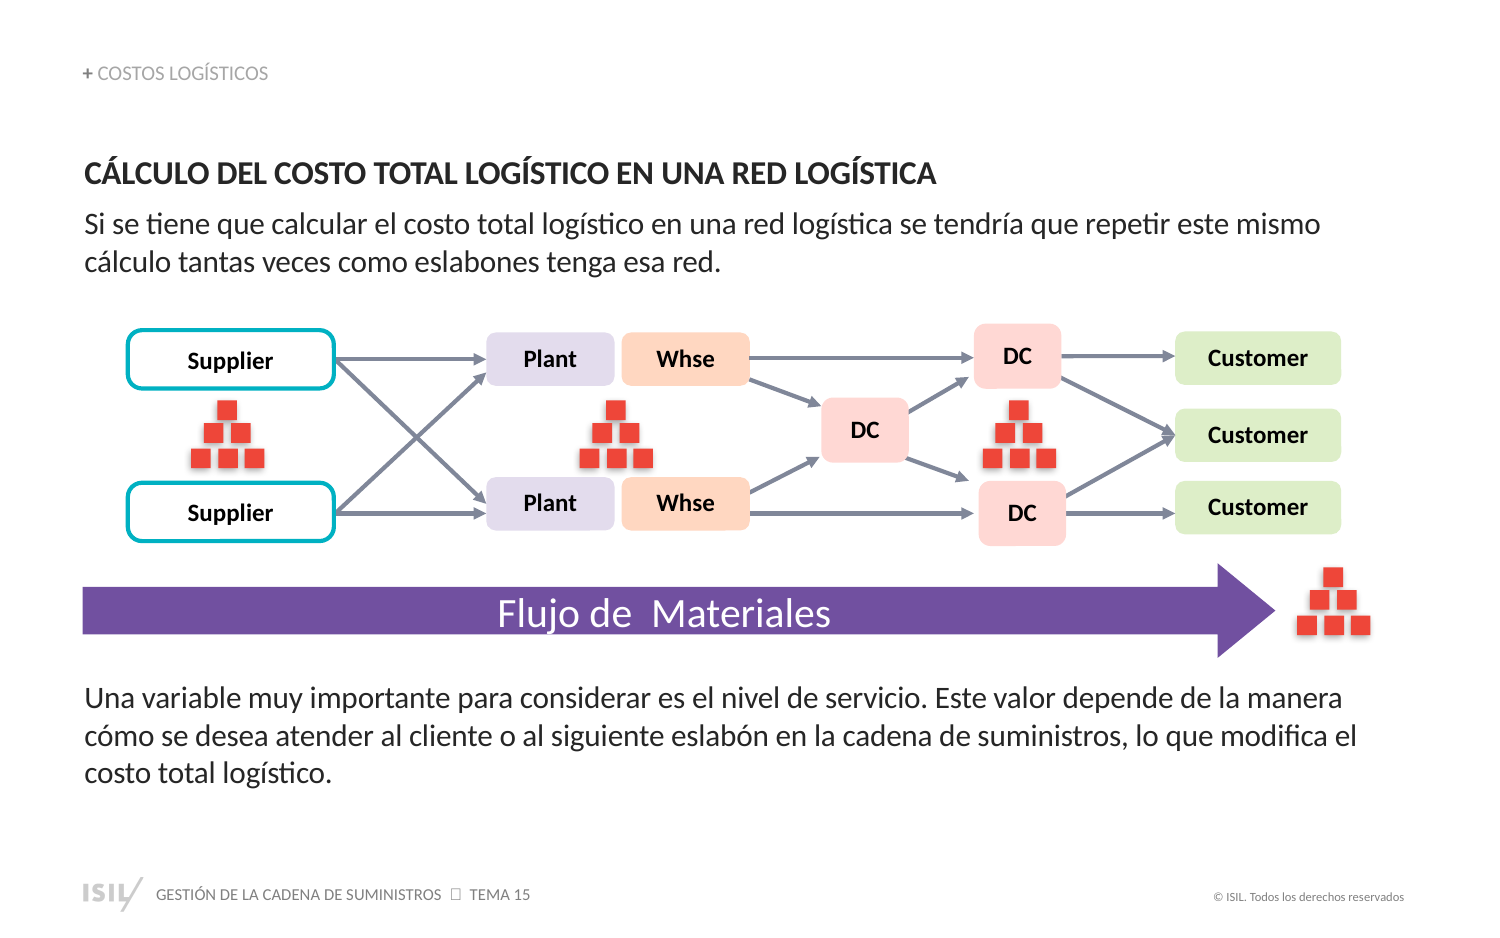

+ COSTOS LOGÍSTICOS
CÁLCULO DEL COSTO TOTAL LOGÍSTICO EN UNA RED LOGÍSTICA
Si se tiene que calcular el costo total logístico en una red logística se tendría que repetir este mismo cálculo tantas veces como eslabones tenga esa red.

Una variable muy importante para considerar es el nivel de servicio. Este valor depende de la manera cómo se desea atender al cliente o al siguiente eslabón en la cadena de suministros, lo que modifica el costo total logístico.
DC
Supplier
Customer
Plant
Whse
DC
Customer
Plant
Whse
Customer
DC
Supplier

Flujo de  Materiales